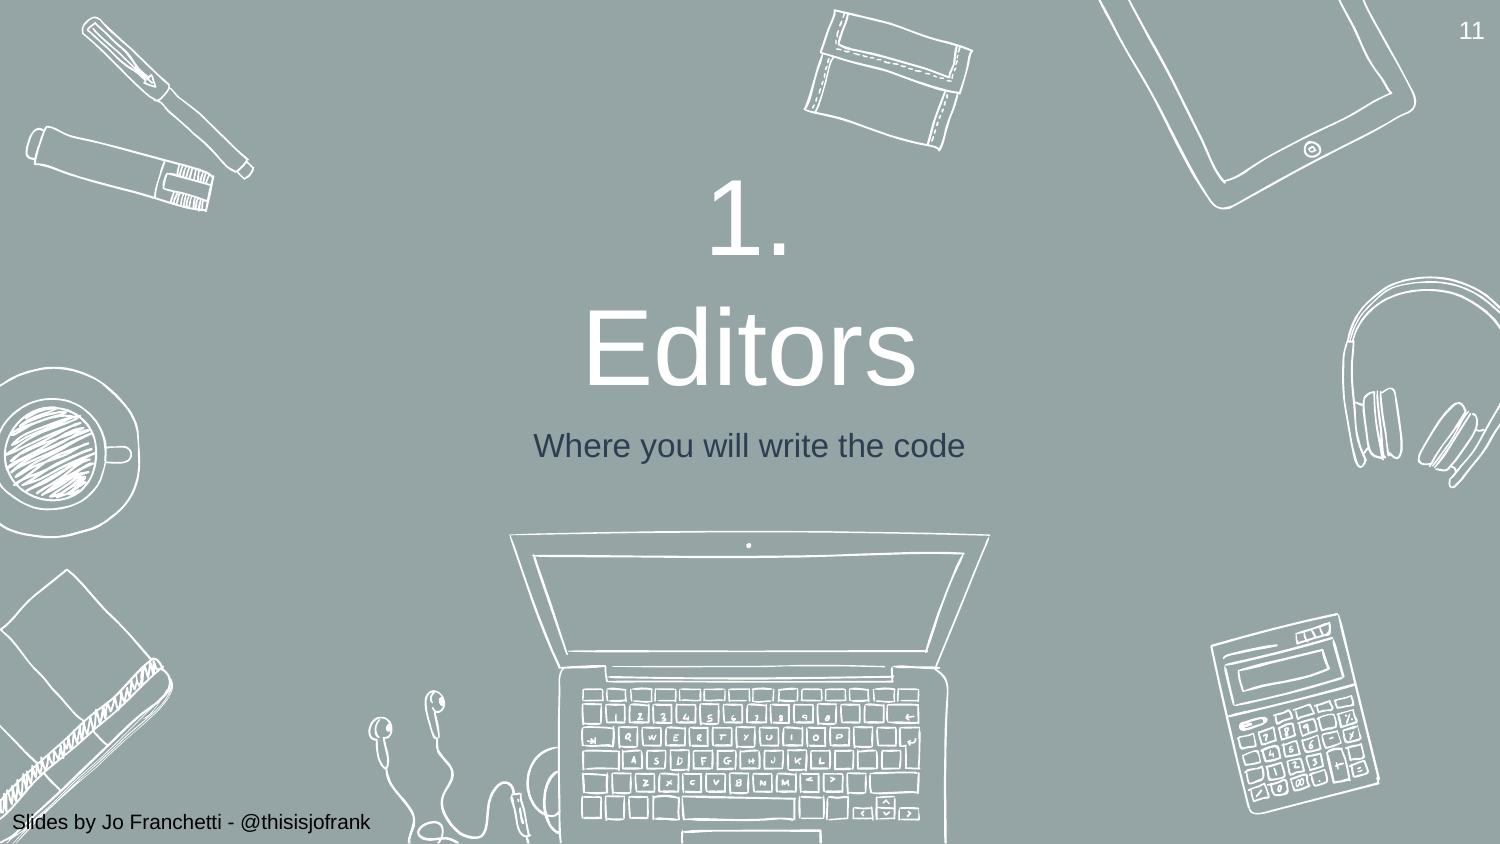

11
# 1.
Editors
Where you will write the code